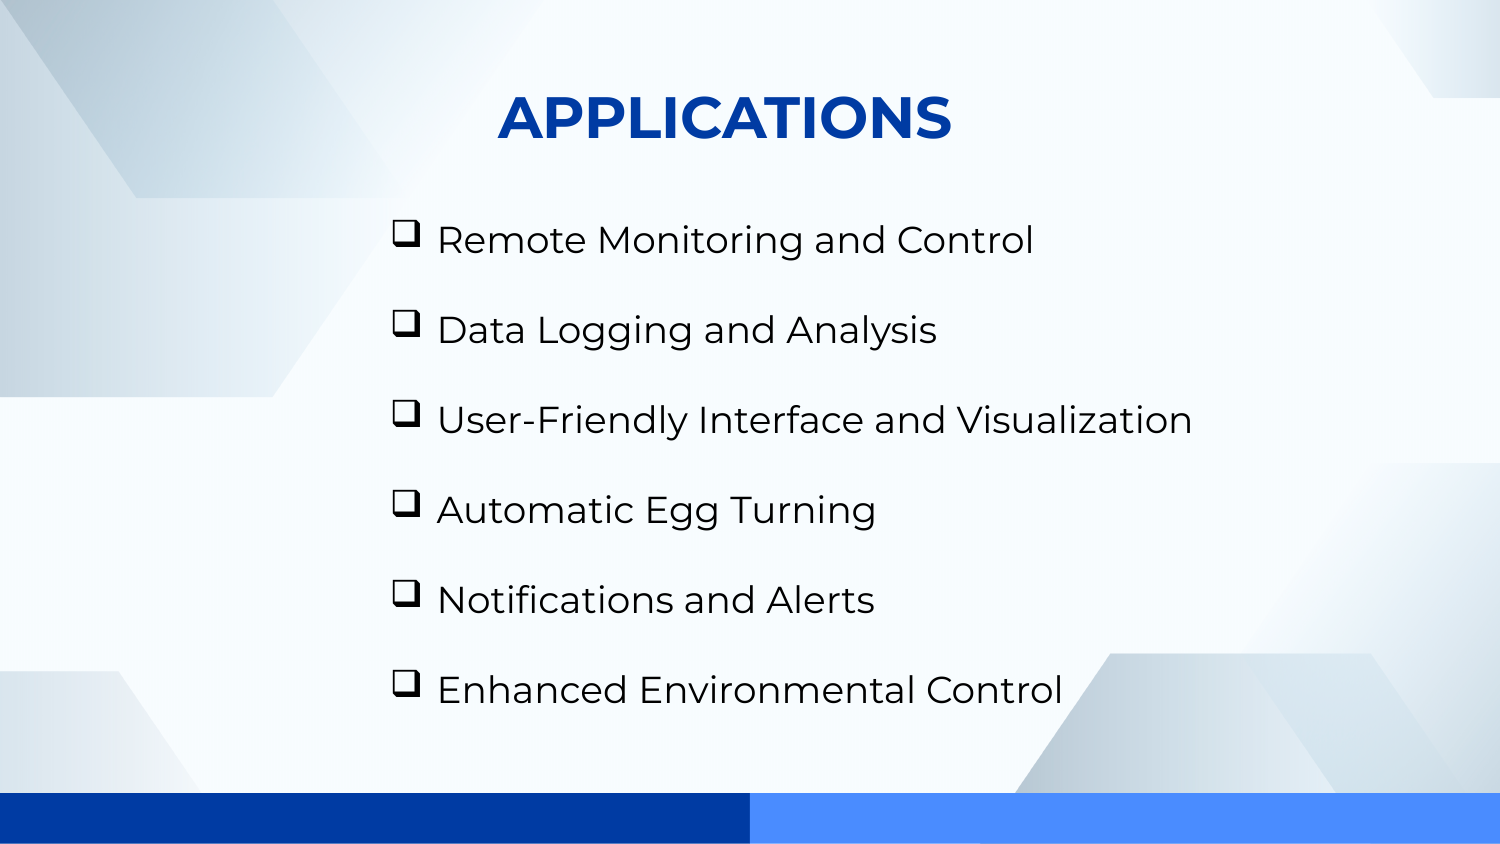

# APPLICATIONS
Remote Monitoring and Control
Data Logging and Analysis
User-Friendly Interface and Visualization
Automatic Egg Turning
Notifications and Alerts
Enhanced Environmental Control